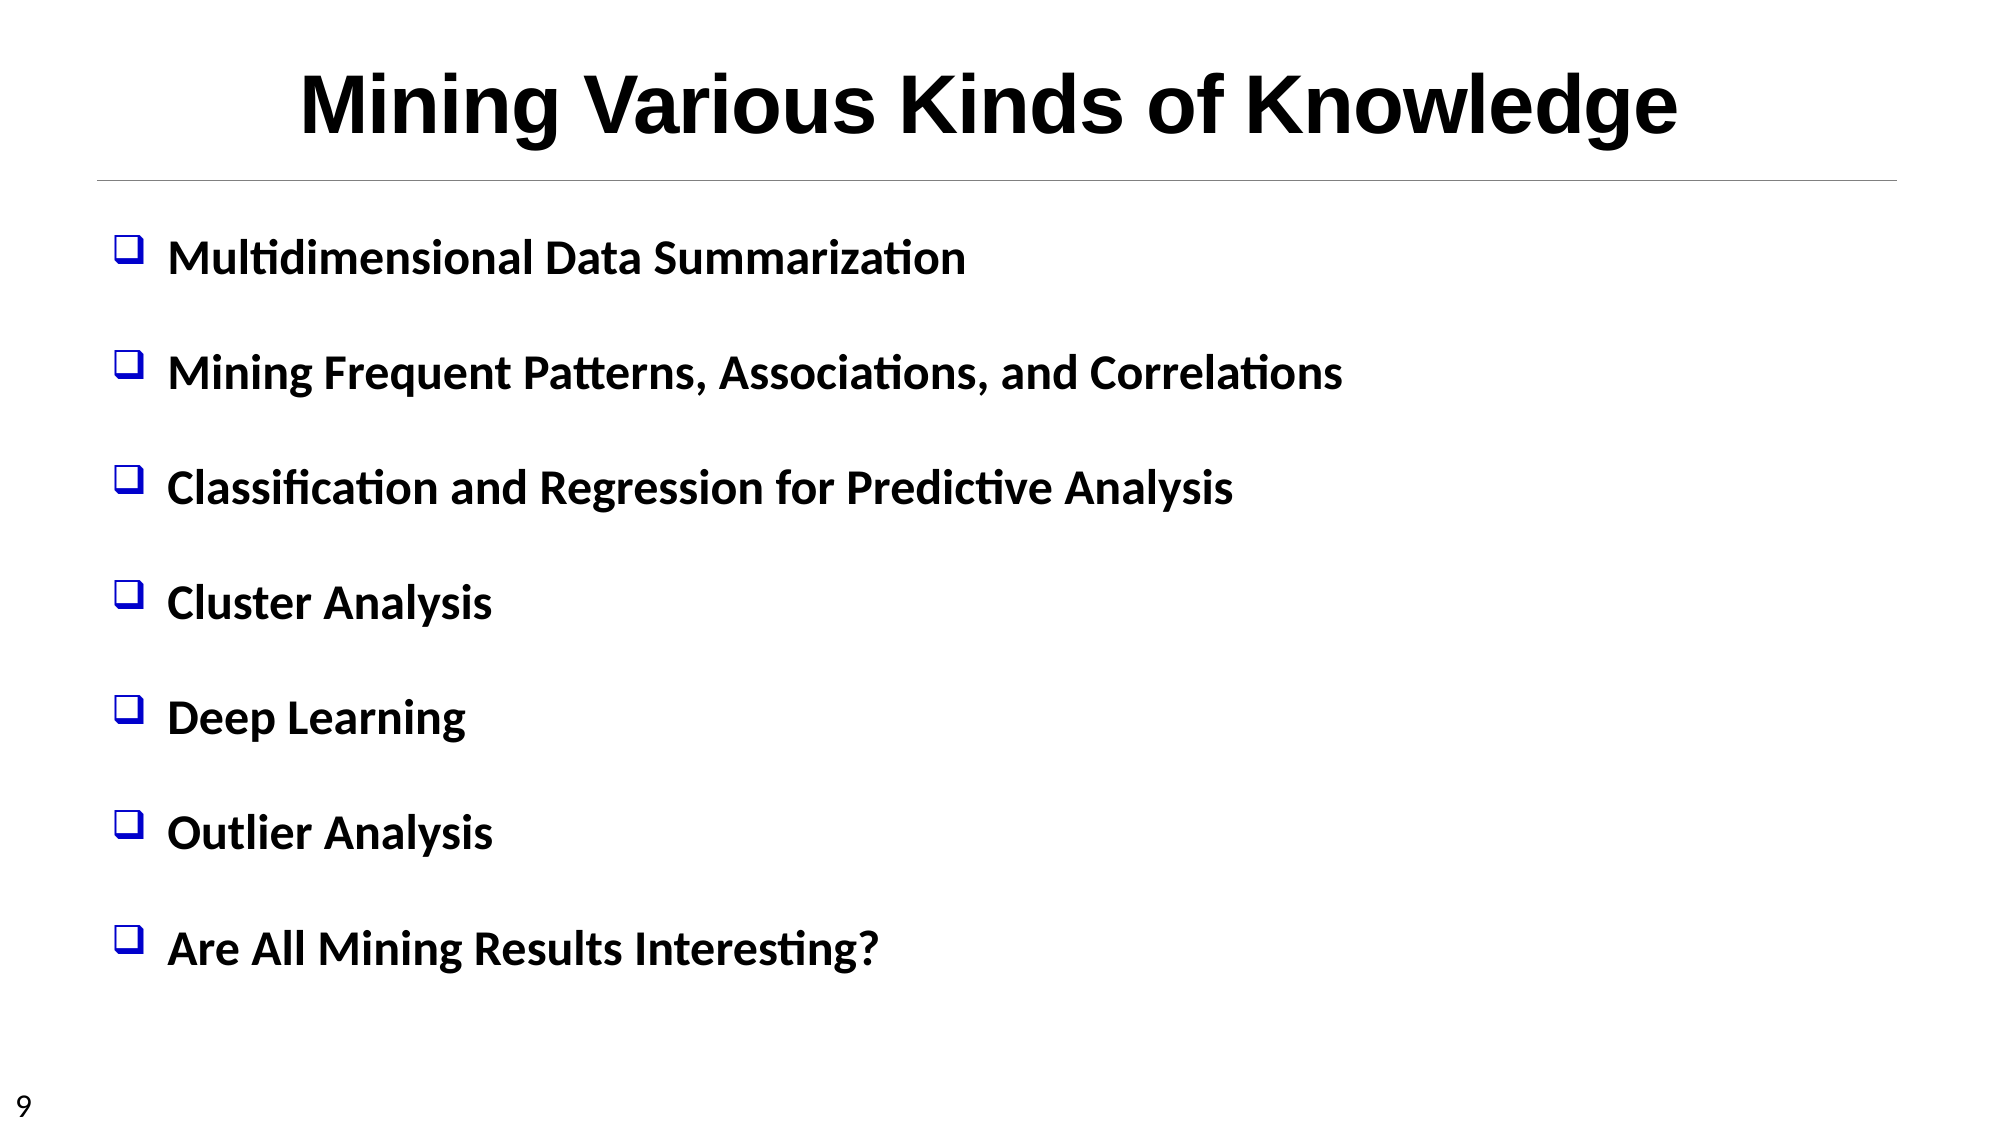

# Mining Various Kinds of Knowledge
Multidimensional Data Summarization
Mining Frequent Patterns, Associations, and Correlations
Classification and Regression for Predictive Analysis
Cluster Analysis
Deep Learning
Outlier Analysis
Are All Mining Results Interesting?